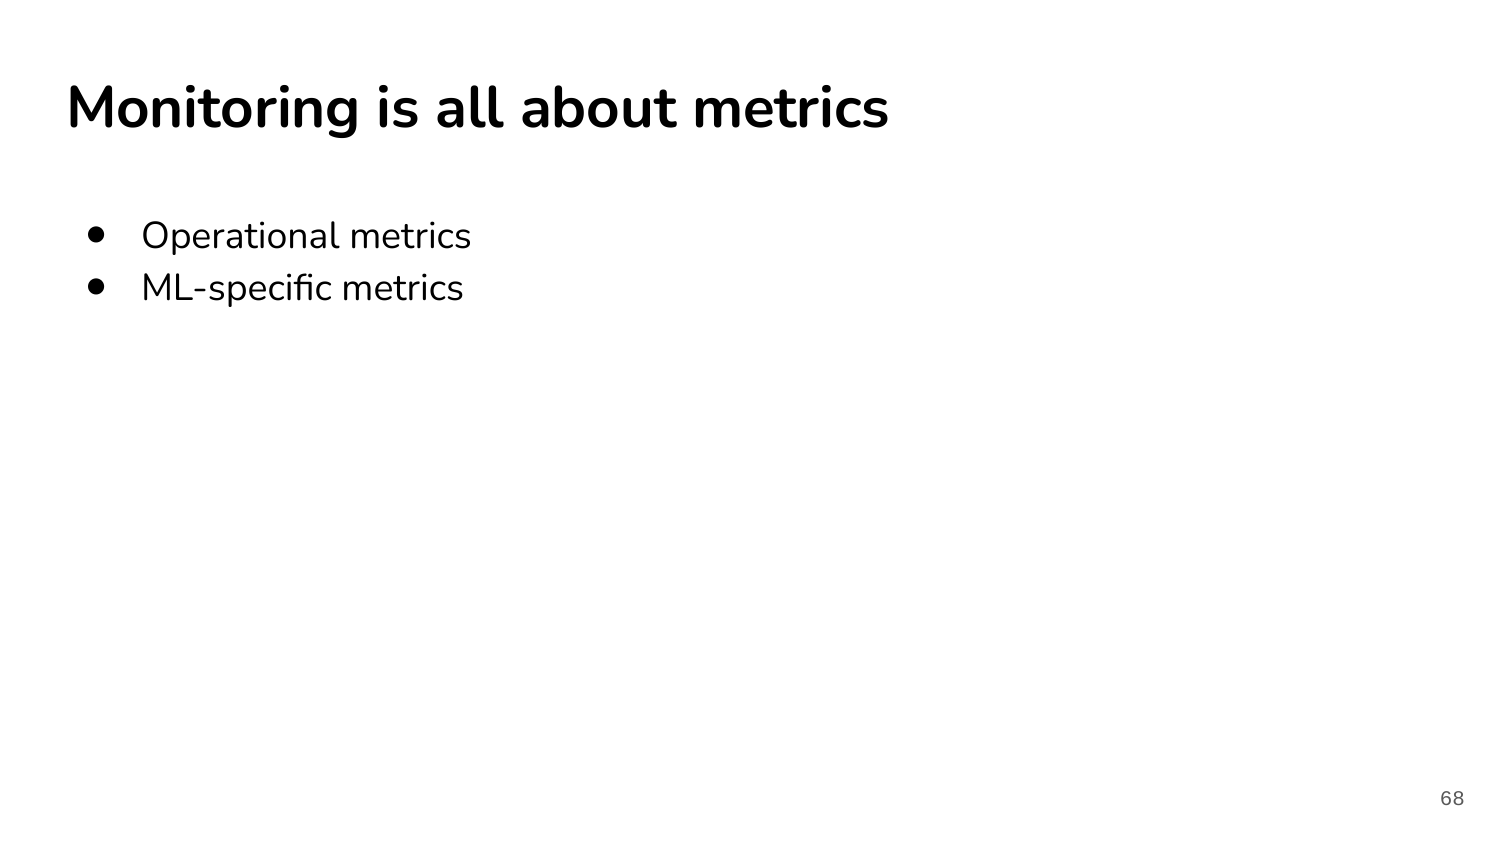

# Monitoring is all about metrics
Operational metrics
ML-specific metrics
68